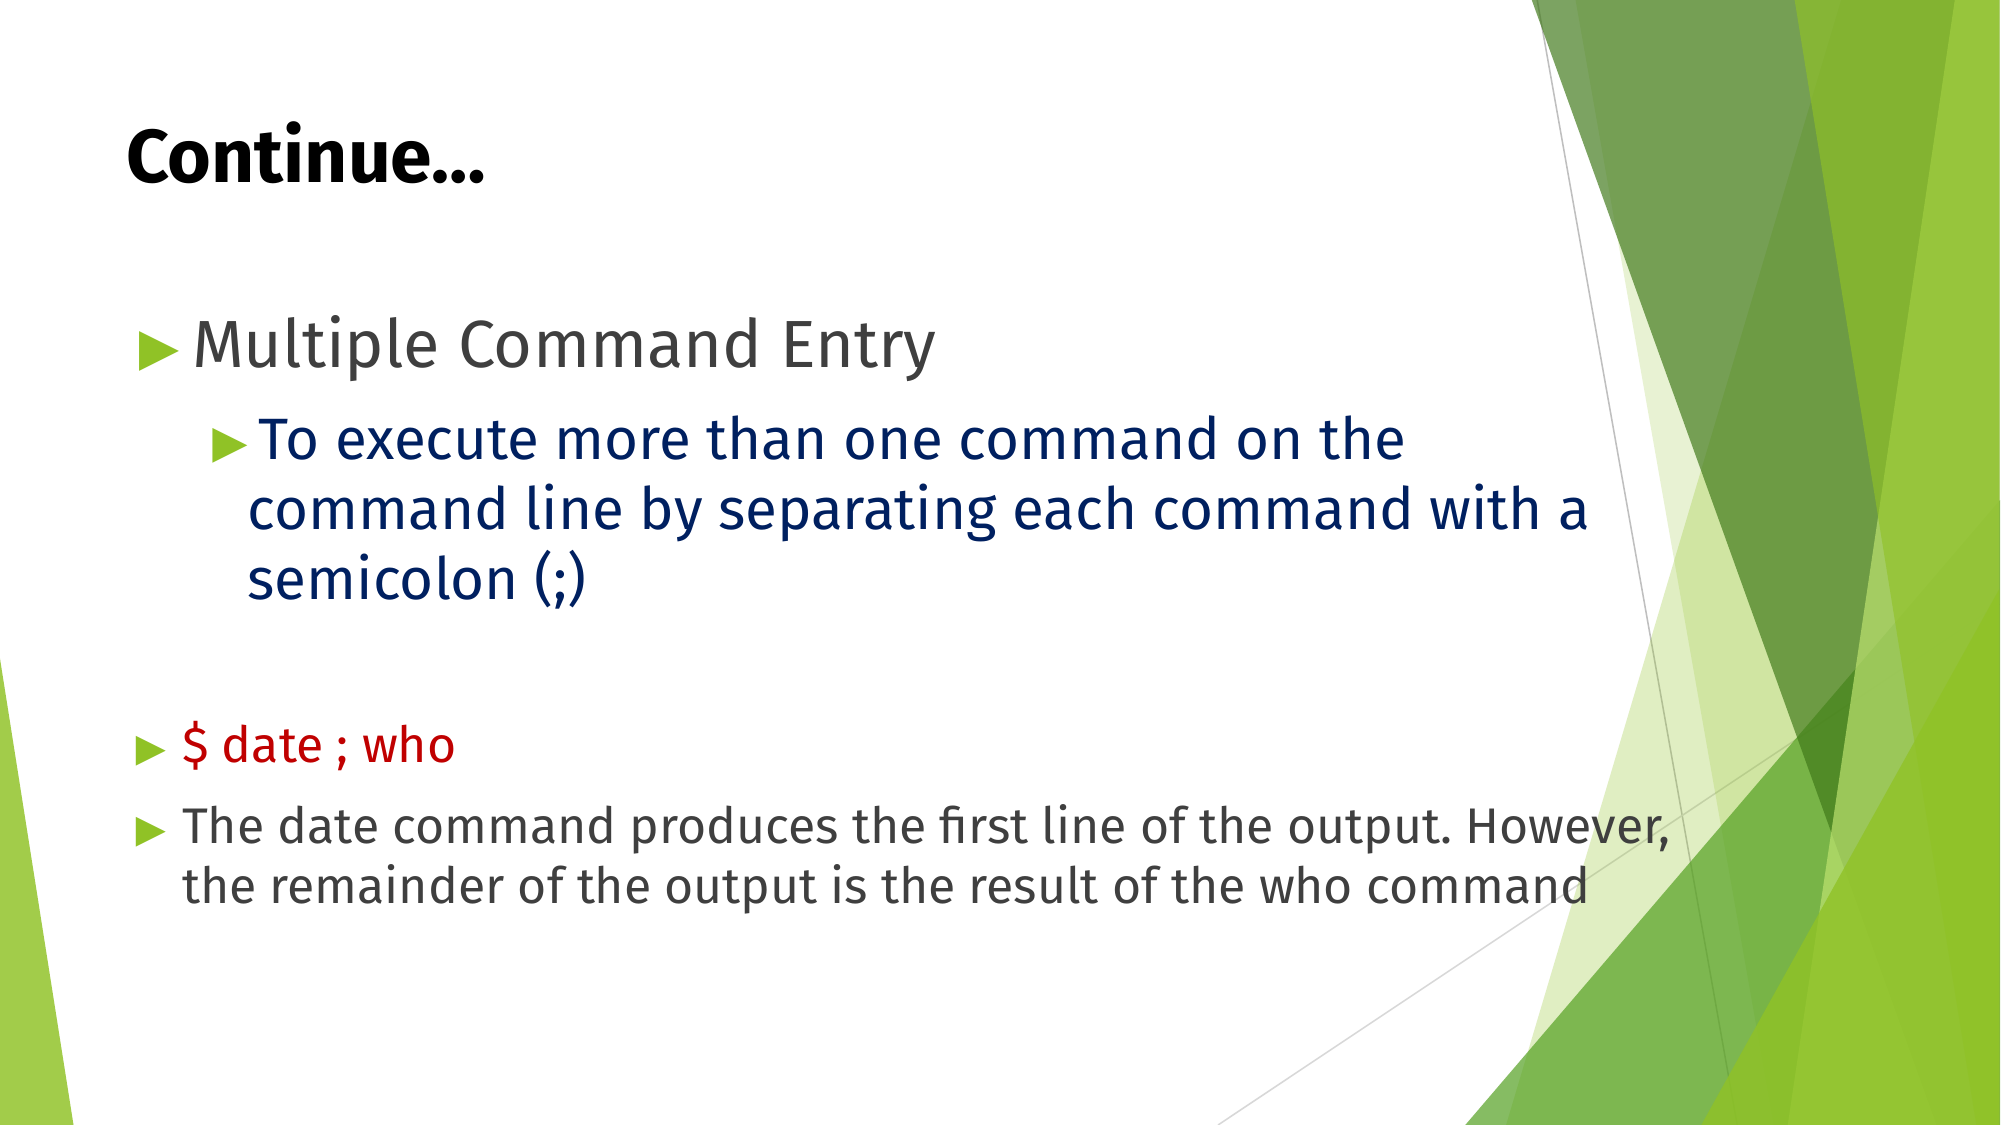

# Continue…
Multiple Command Entry
To execute more than one command on the command line by separating each command with a semicolon (;)

$ date ; who
The date command produces the first line of the output. However, the remainder of the output is the result of the who command